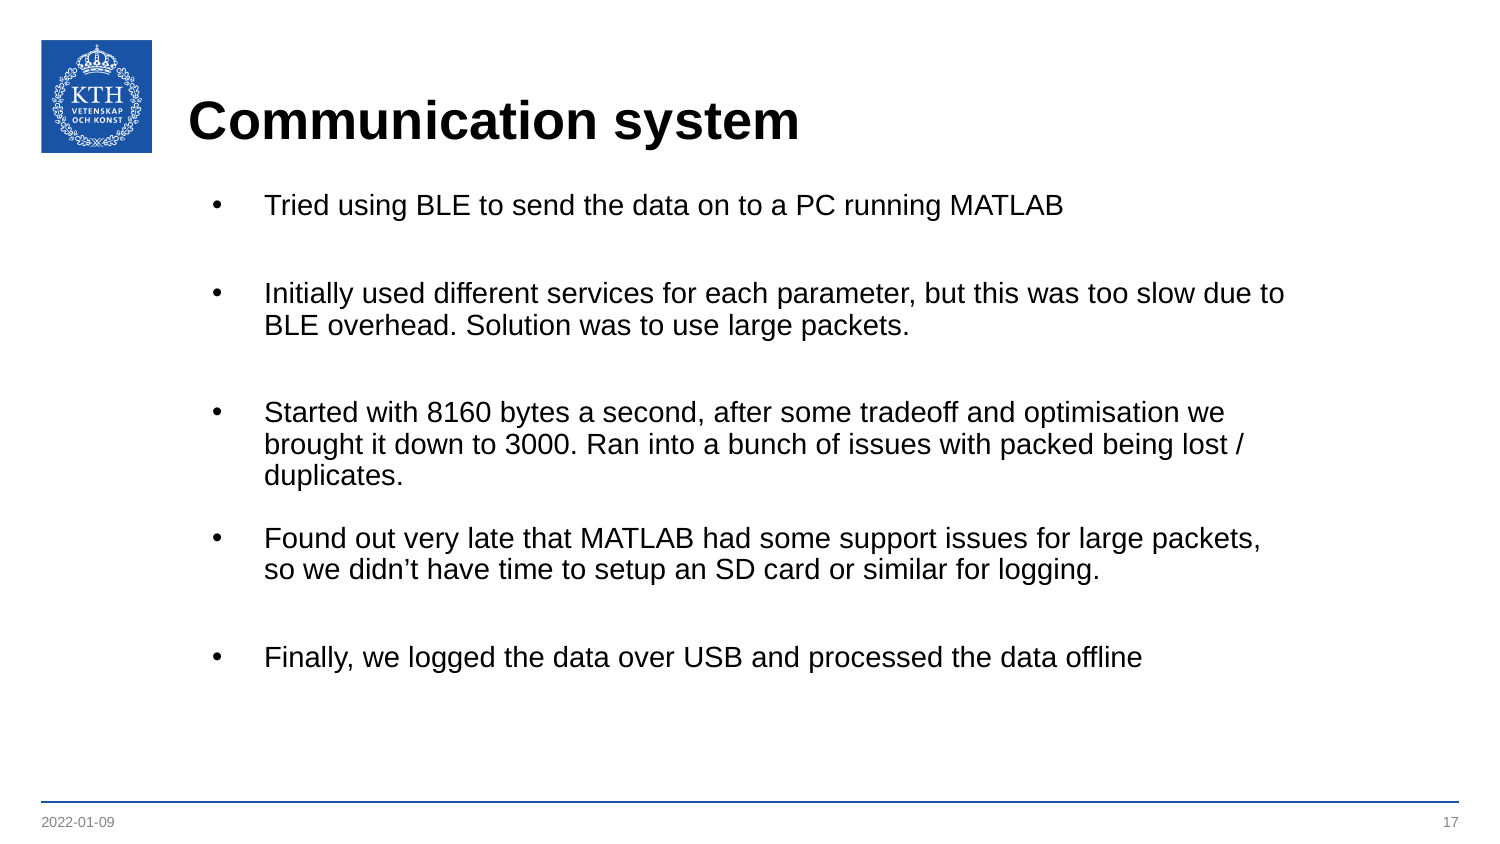

# Communication system
Tried using BLE to send the data on to a PC running MATLAB

Initially used different services for each parameter, but this was too slow due to BLE overhead. Solution was to use large packets.

Started with 8160 bytes a second, after some tradeoff and optimisation we brought it down to 3000. Ran into a bunch of issues with packed being lost / duplicates.
Found out very late that MATLAB had some support issues for large packets, so we didn’t have time to setup an SD card or similar for logging.

Finally, we logged the data over USB and processed the data offline
2022-01-09
17